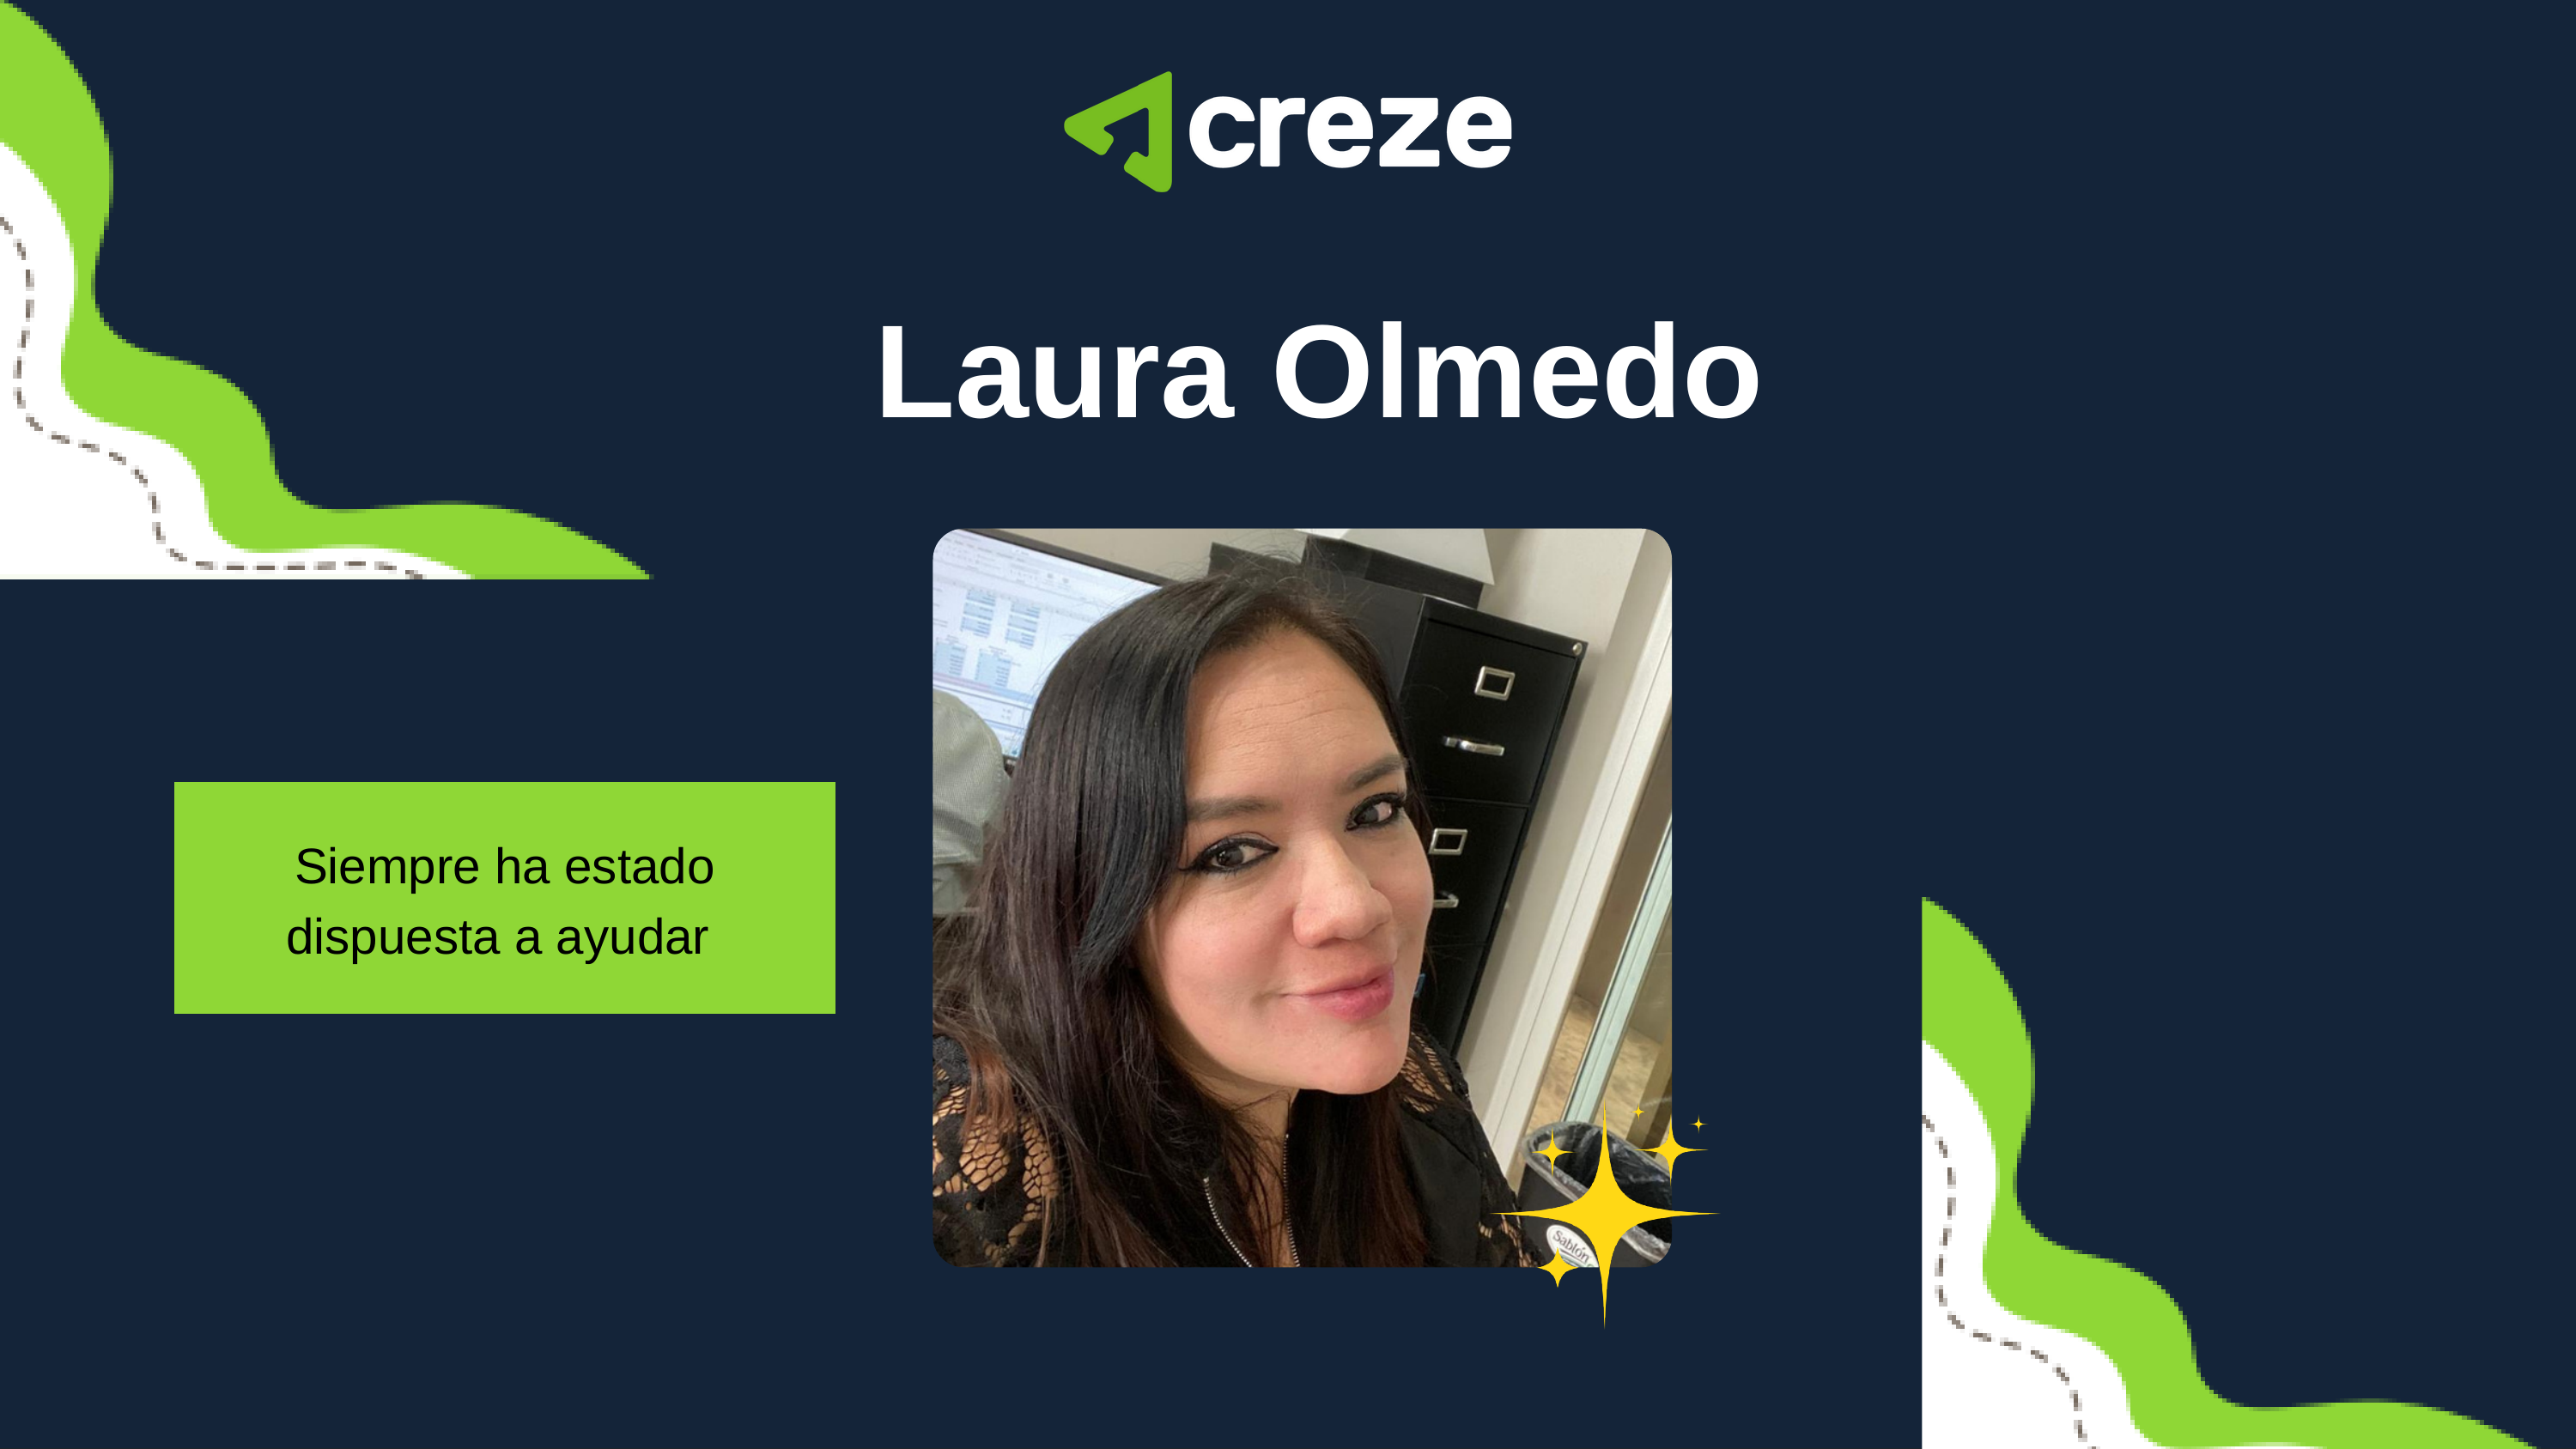

Laura Olmedo

Siempre ha estado dispuesta a ayudar